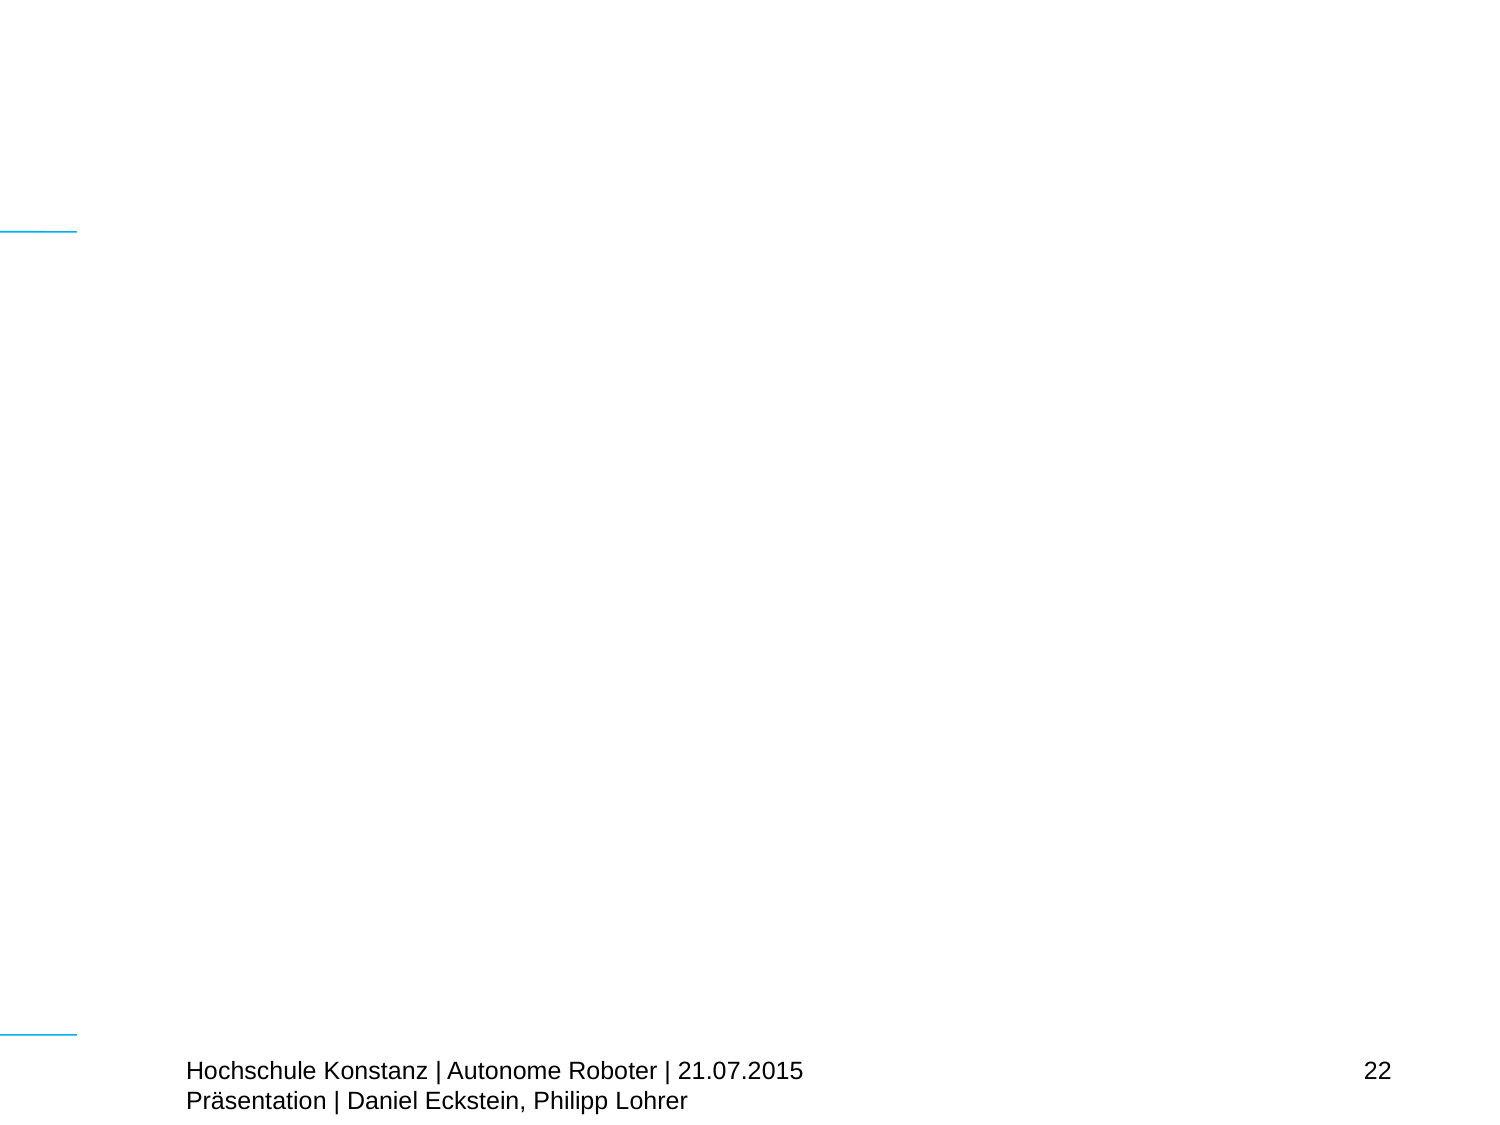

#

Hochschule Konstanz | Autonome Roboter | 21.07.2015
Präsentation | Daniel Eckstein, Philipp Lohrer

22